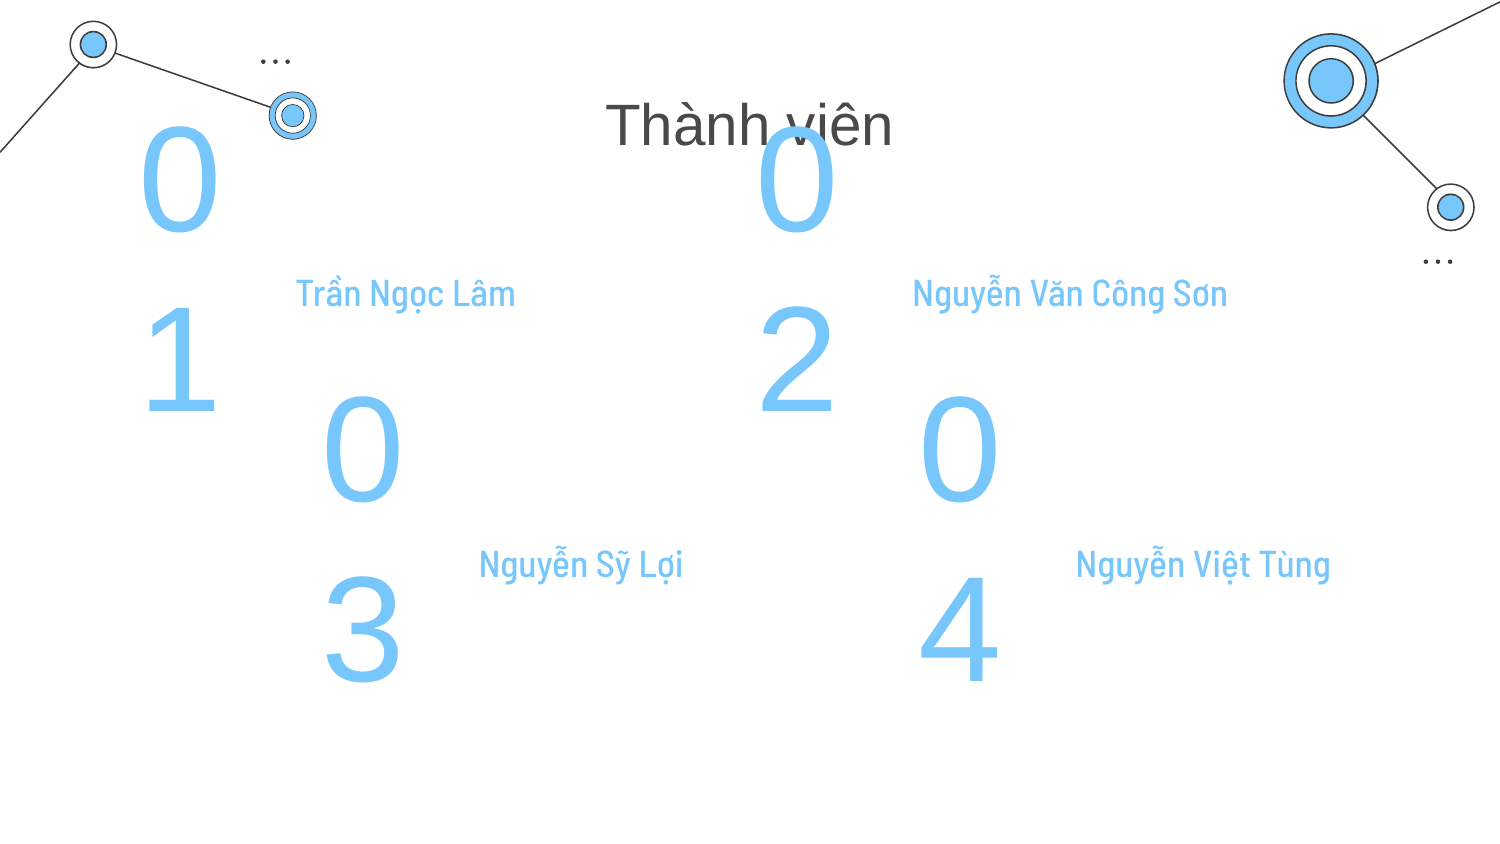

# Thành viên
Nguyễn Văn Công Sơn

Trần Ngọc Lâm
01
02
Nguyễn Sỹ Lợi
Nguyễn Việt Tùng

03
04